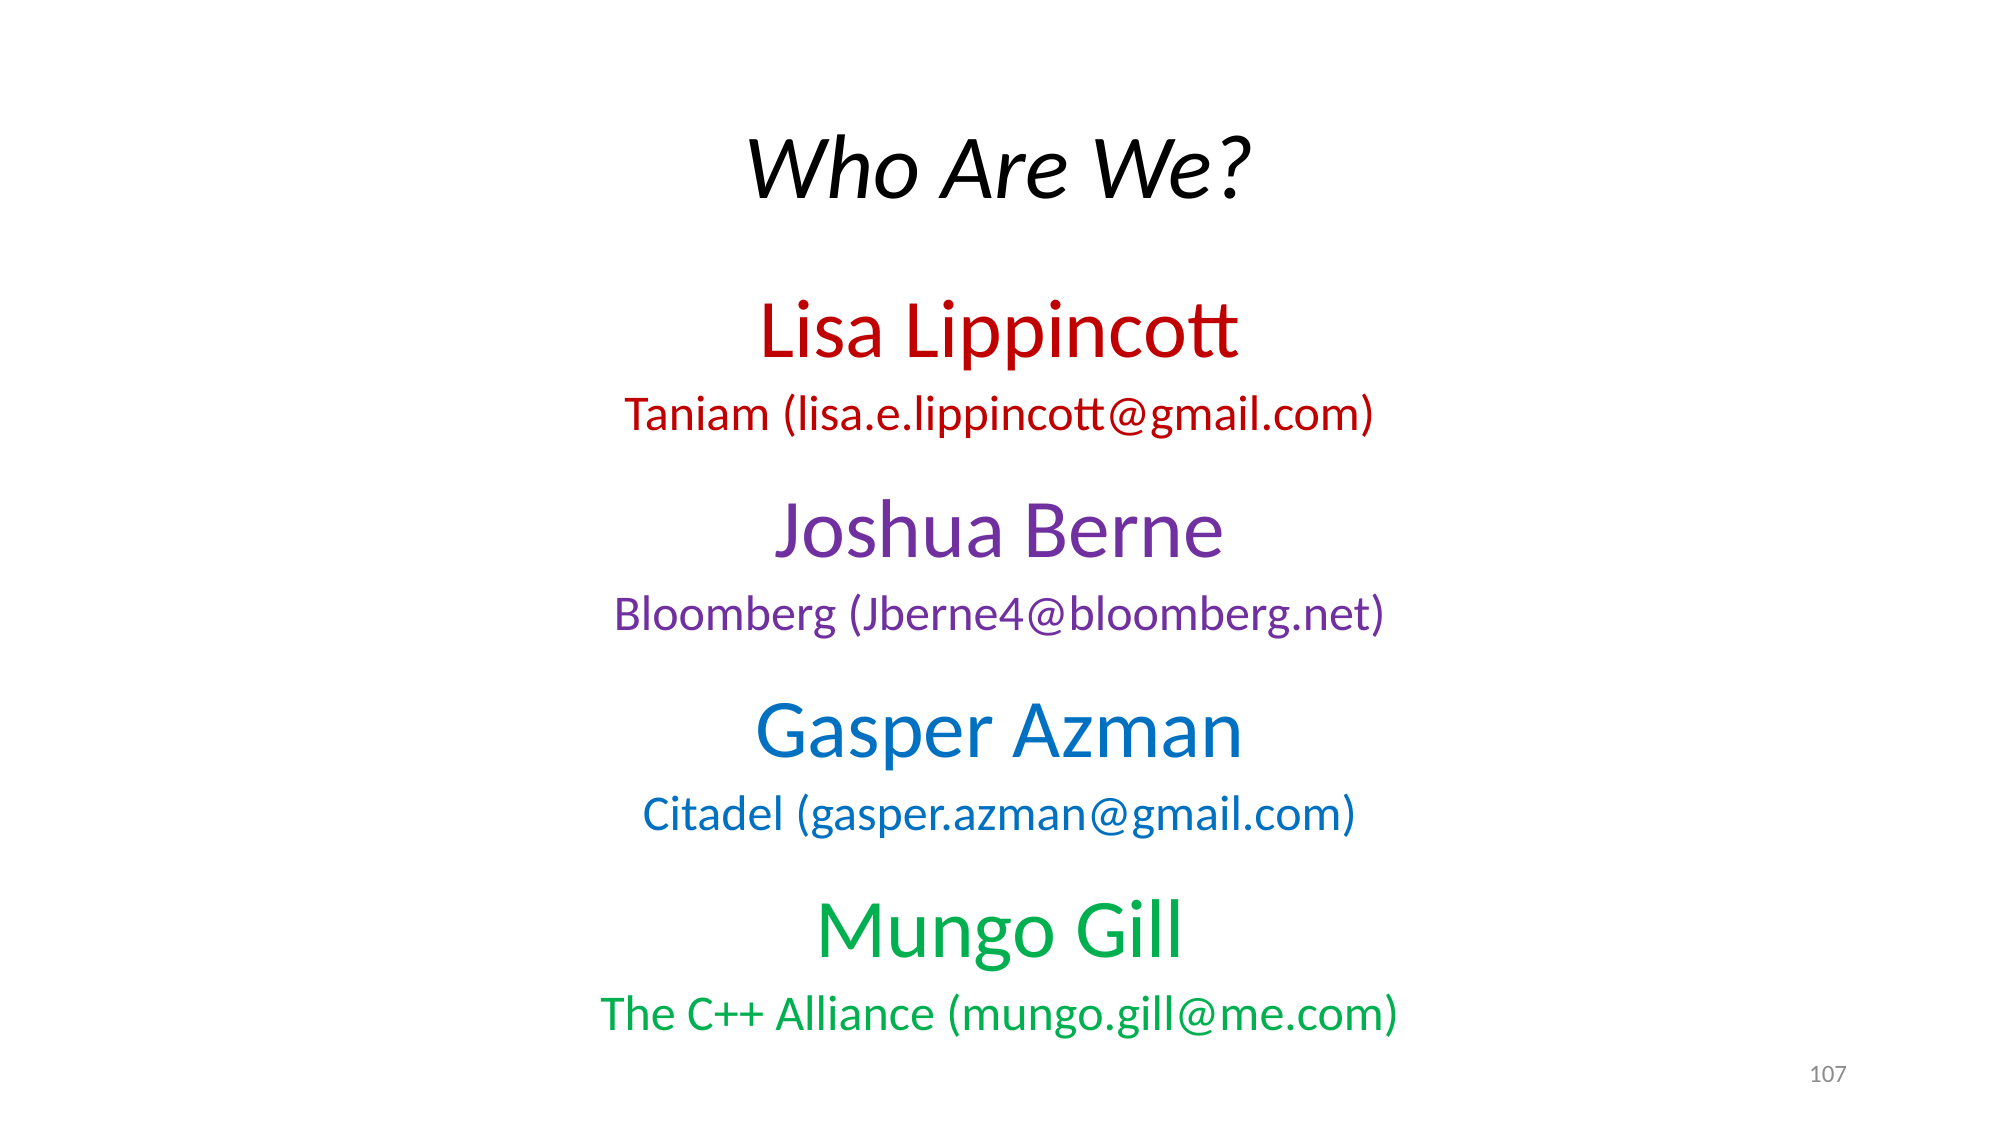

# Who Are We?
Lisa Lippincott
Taniam (lisa.e.lippincott@gmail.com)

Joshua Berne
Bloomberg (Jberne4@bloomberg.net)

Gasper Azman
Citadel (gasper.azman@gmail.com)

Mungo Gill
The C++ Alliance (mungo.gill@me.com)
107